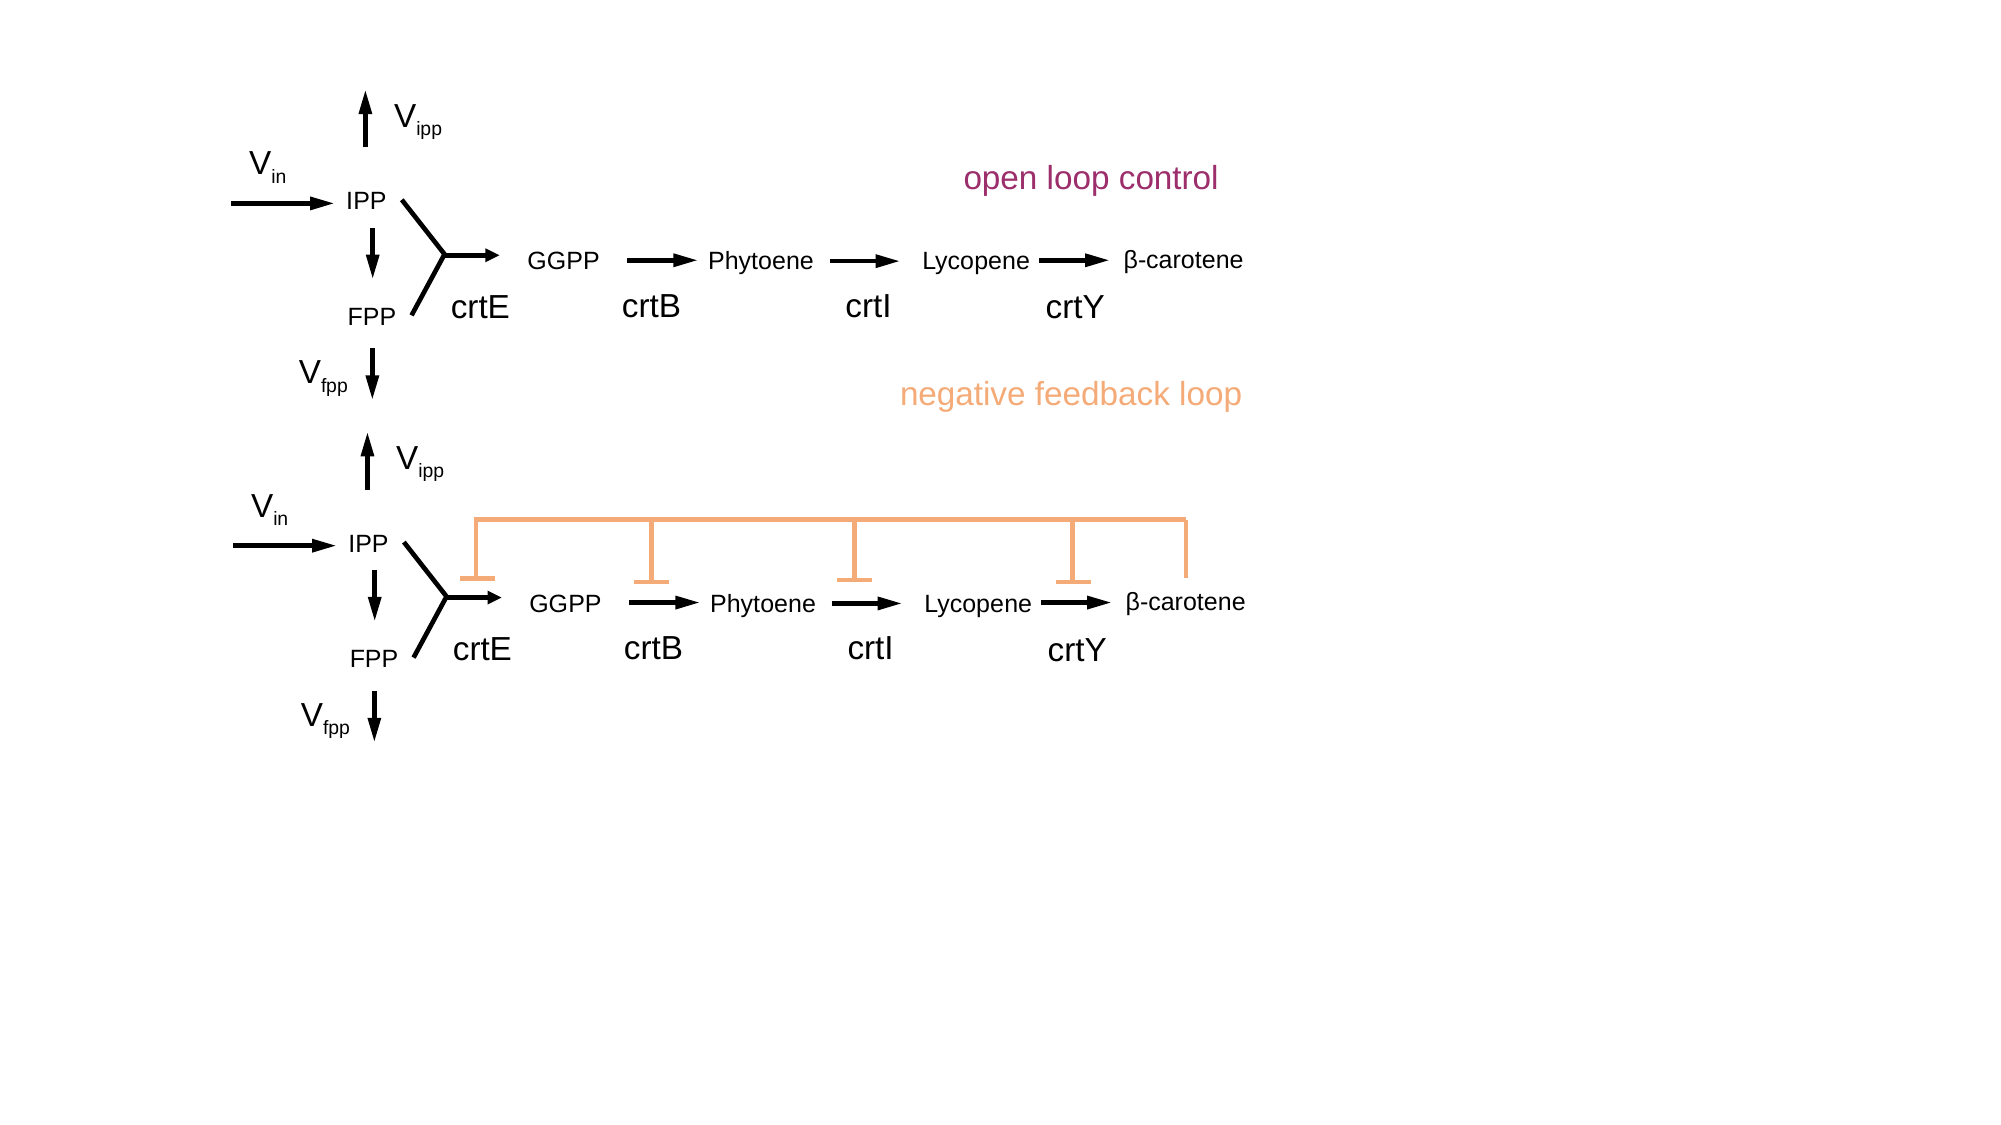

Vipp
Vin
IPP
β-carotene
Lycopene
GGPP
Phytoene
crtB
crtI
crtE
crtY
FPP
Vfpp
open loop control
negative feedback loop
Vipp
Vin
IPP
β-carotene
Lycopene
GGPP
Phytoene
crtB
crtI
crtE
crtY
FPP
Vfpp